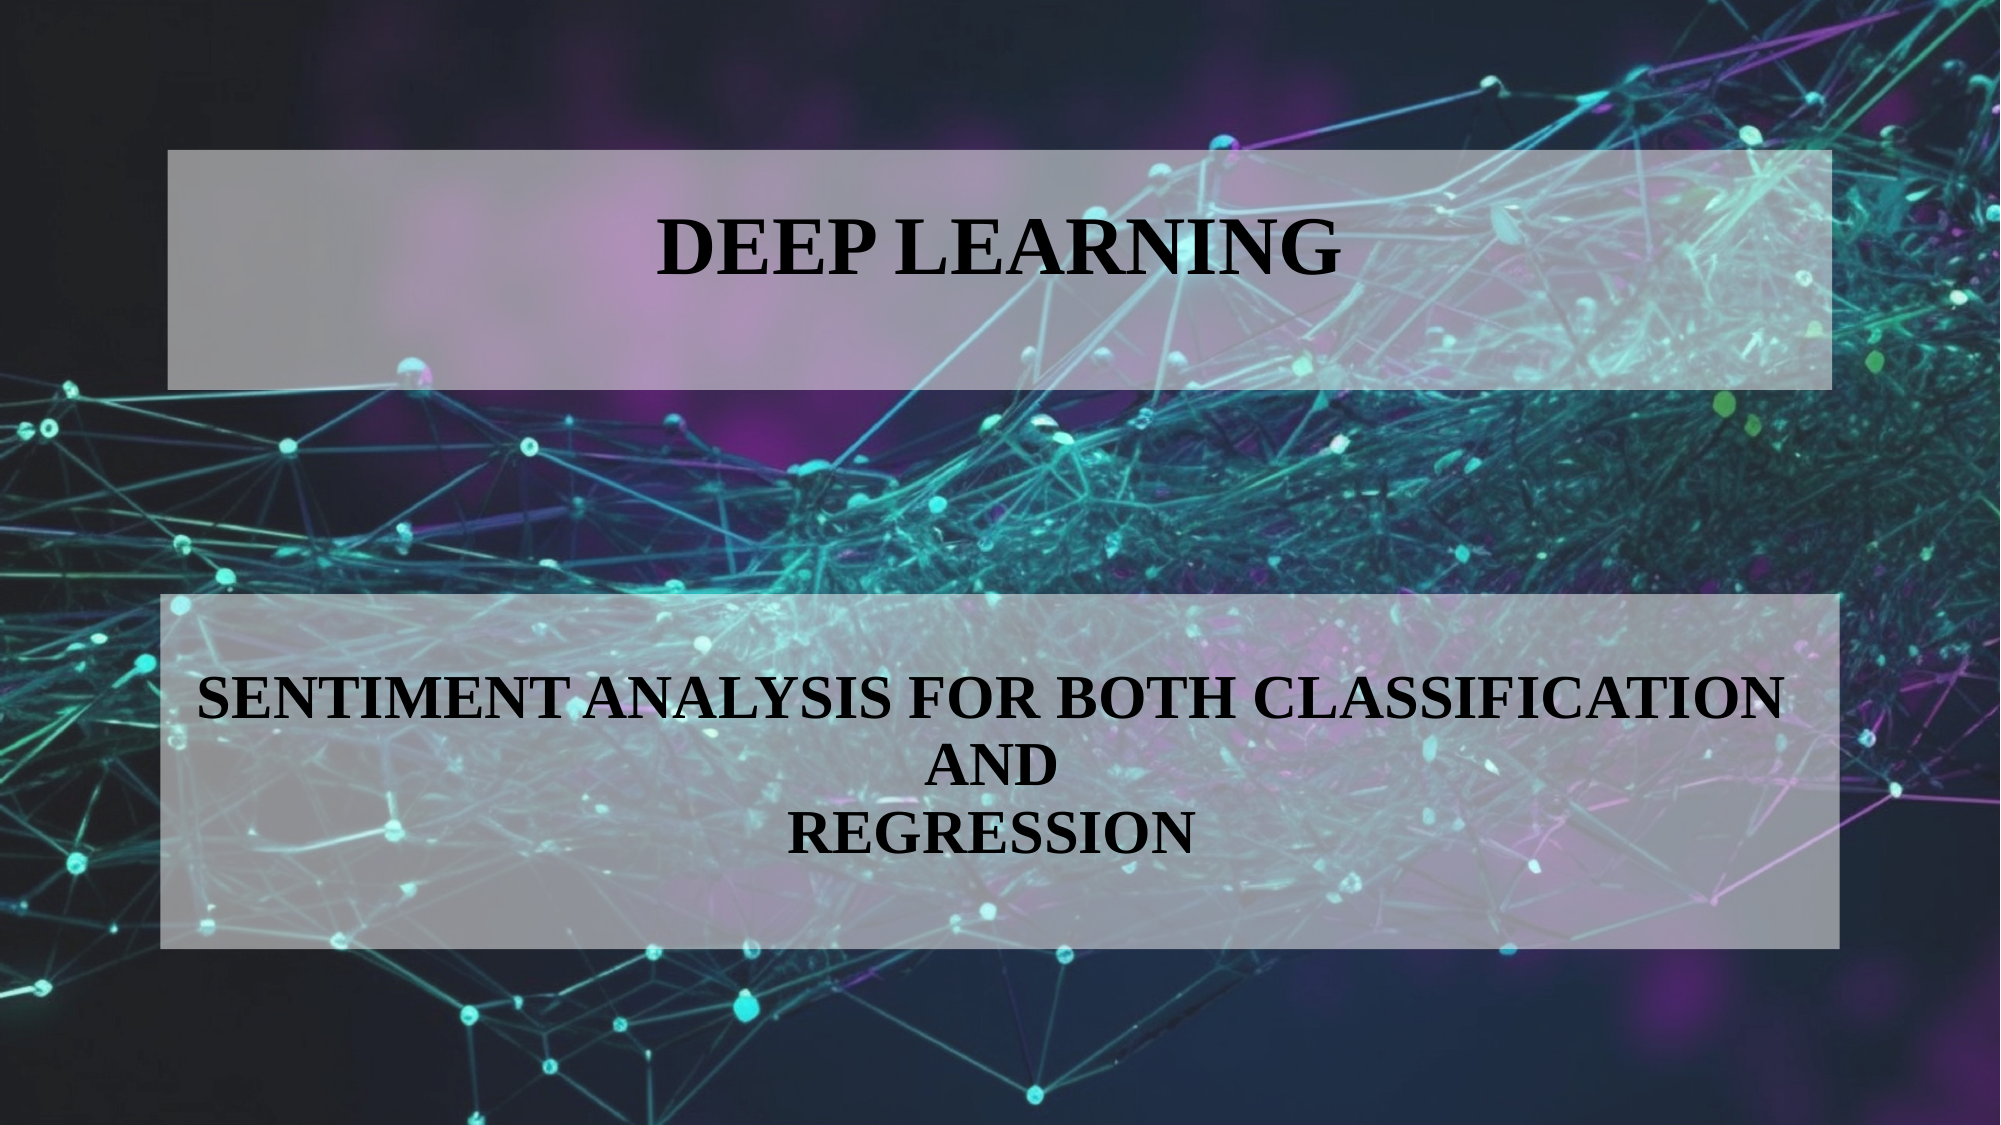

DEEP LEARNING

# SENTIMENT ANALYSIS FOR BOTH CLASSIFICATION AND REGRESSION